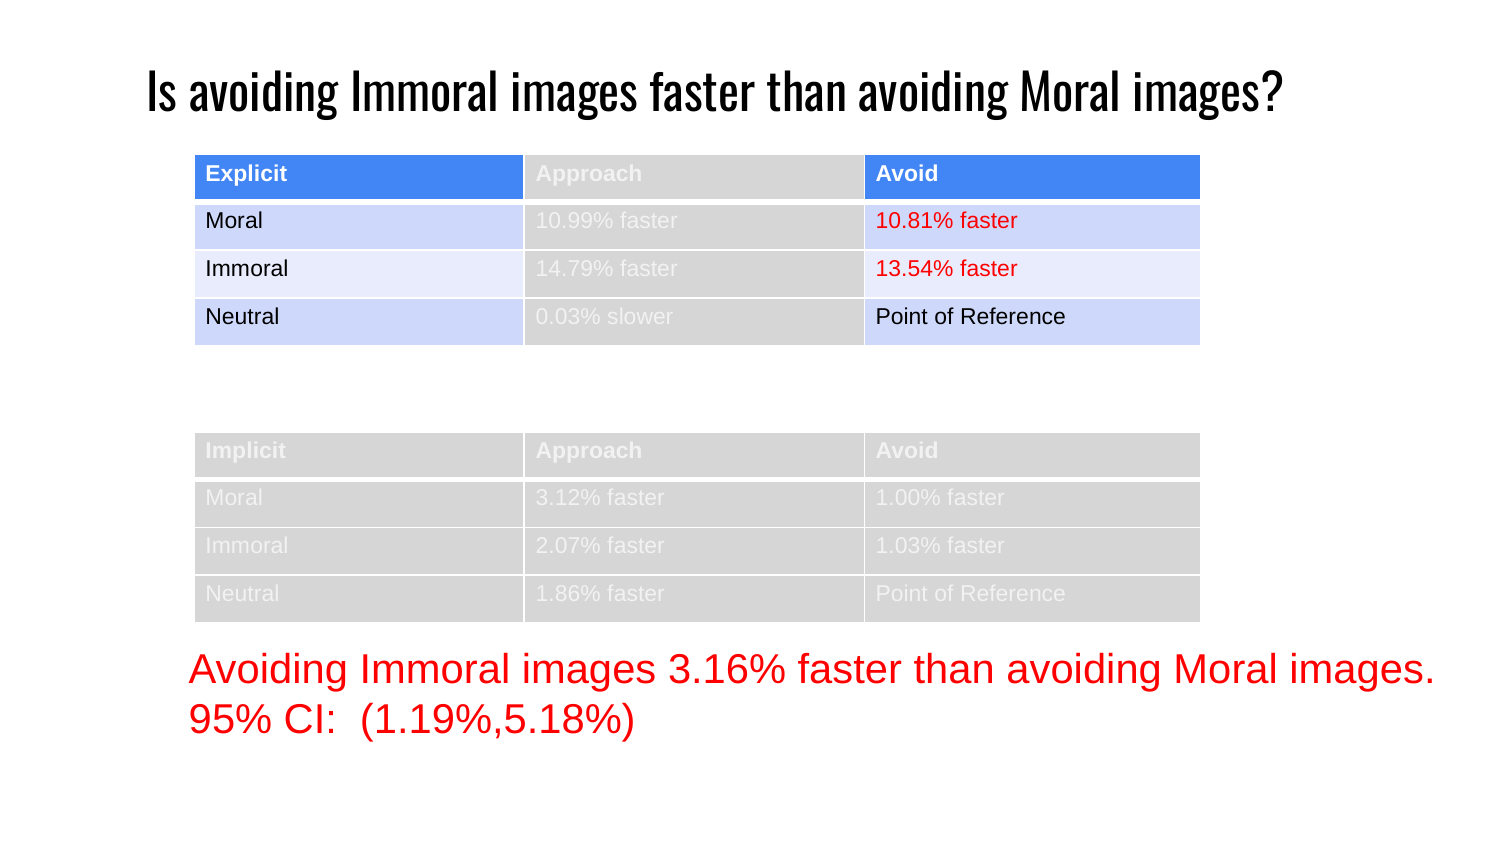

Is avoiding Immoral images faster than avoiding Moral images?
| Explicit | Approach | Avoid |
| --- | --- | --- |
| Moral | 10.99% faster | 10.81% faster |
| Immoral | 14.79% faster | 13.54% faster |
| Neutral | 0.03% slower | Point of Reference |
| Implicit | Approach | Avoid |
| --- | --- | --- |
| Moral | 3.12% faster | 1.00% faster |
| Immoral | 2.07% faster | 1.03% faster |
| Neutral | 1.86% faster | Point of Reference |
Avoiding Immoral images 3.16% faster than avoiding Moral images.
95% CI:  (1.19%,5.18%)